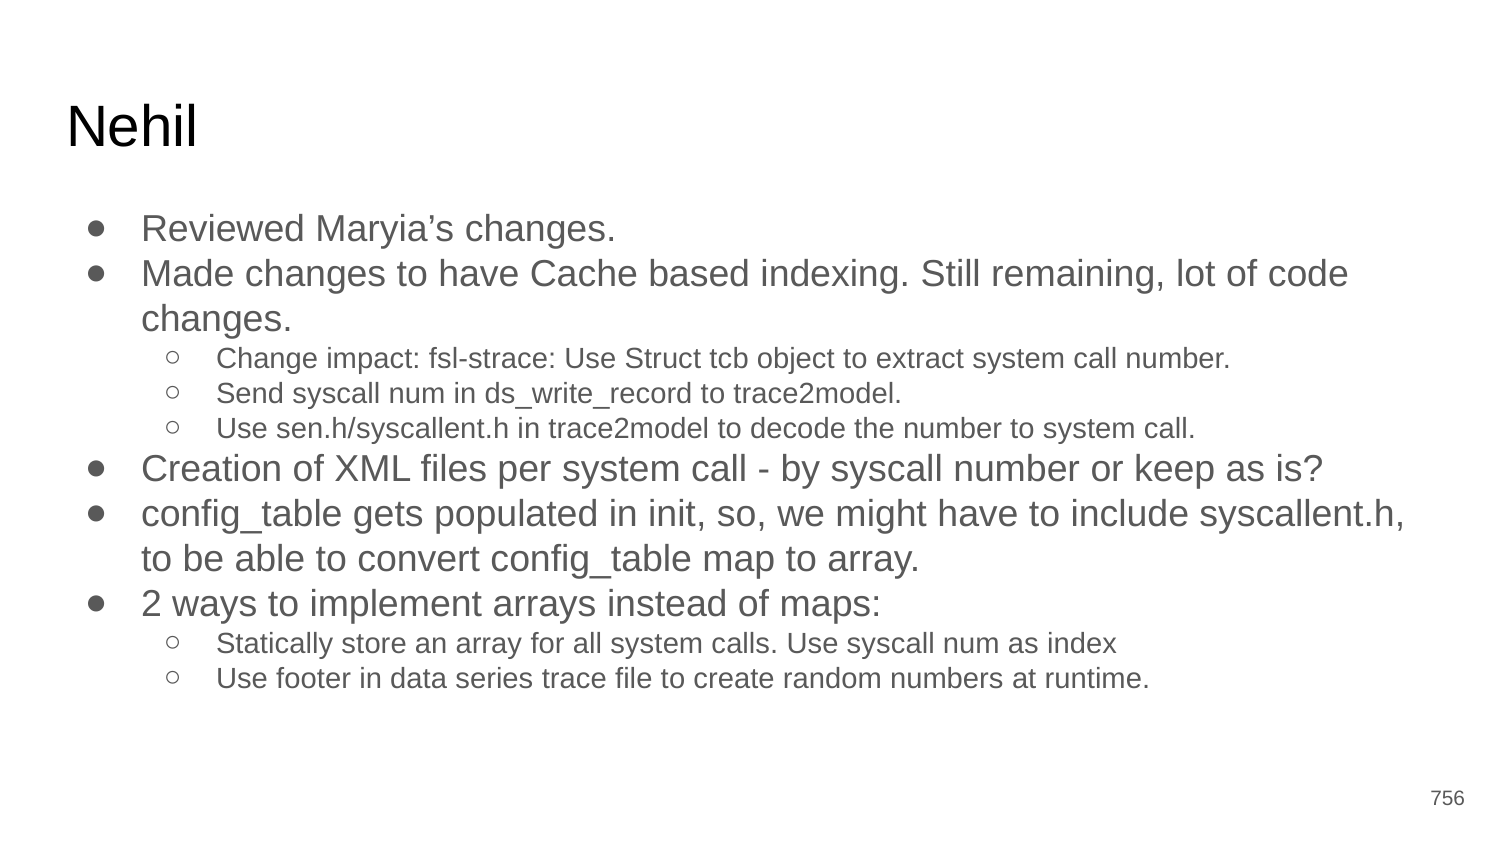

# Nehil
Reviewed Maryia’s changes.
Made changes to have Cache based indexing. Still remaining, lot of code changes.
Change impact: fsl-strace: Use Struct tcb object to extract system call number.
Send syscall num in ds_write_record to trace2model.
Use sen.h/syscallent.h in trace2model to decode the number to system call.
Creation of XML files per system call - by syscall number or keep as is?
config_table gets populated in init, so, we might have to include syscallent.h, to be able to convert config_table map to array.
2 ways to implement arrays instead of maps:
Statically store an array for all system calls. Use syscall num as index
Use footer in data series trace file to create random numbers at runtime.
756